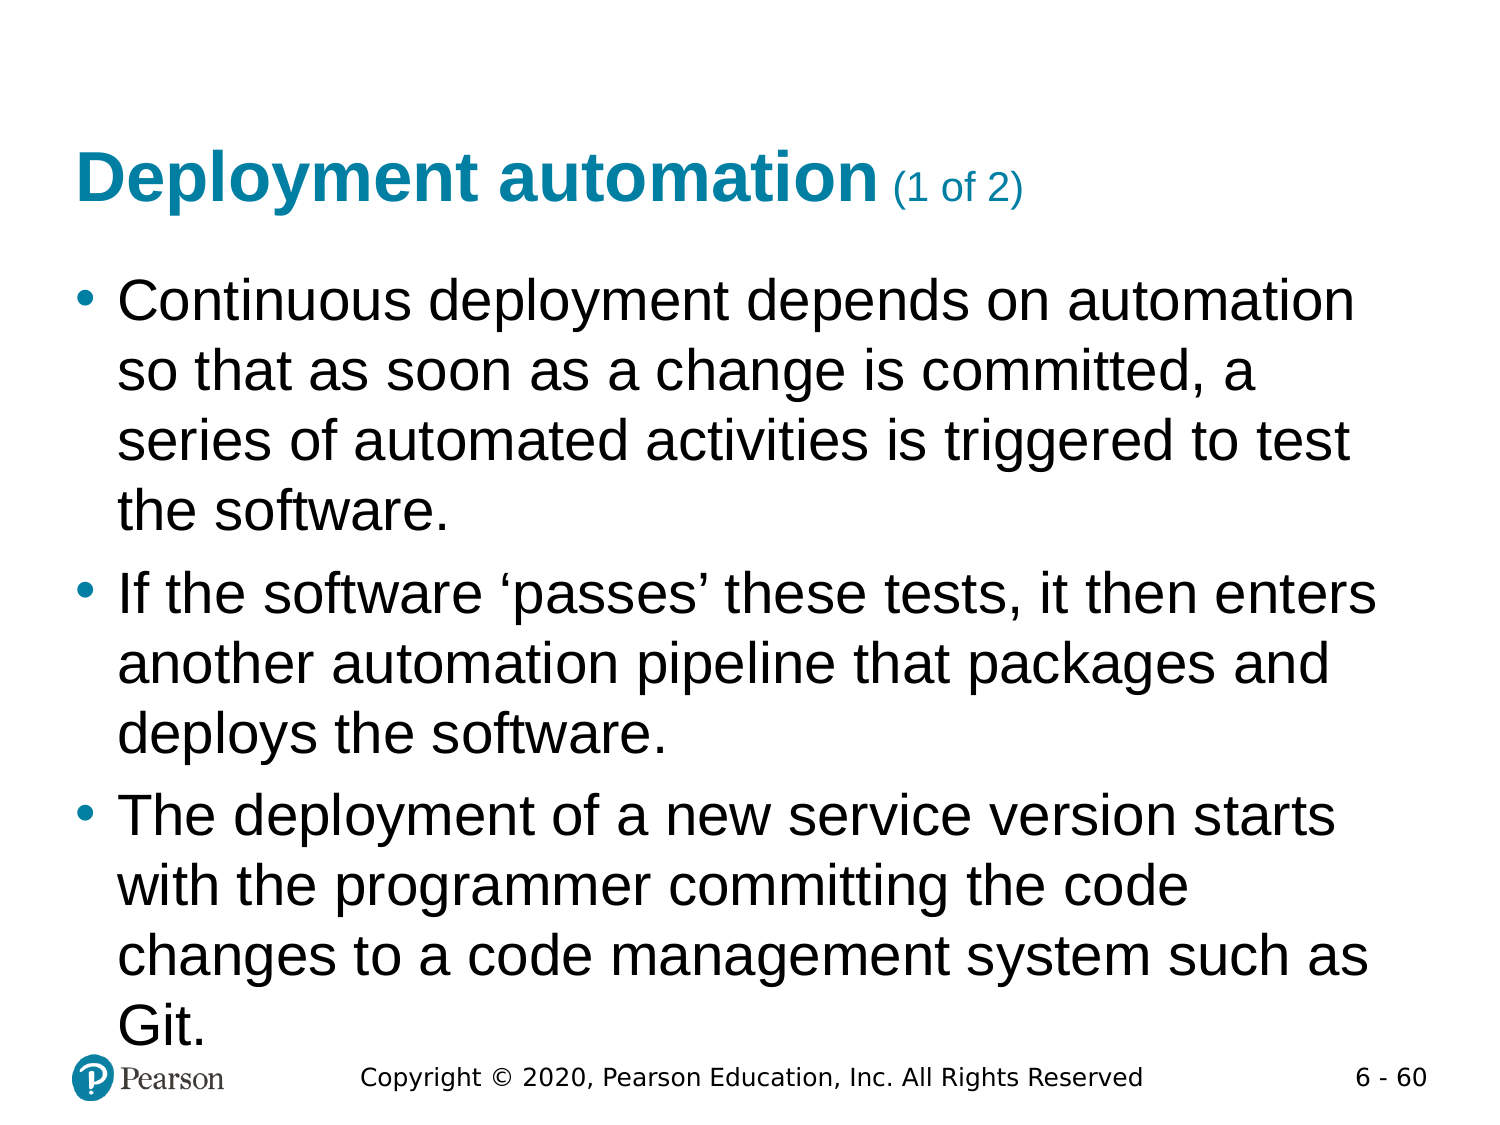

# Deployment automation (1 of 2)
Continuous deployment depends on automation so that as soon as a change is committed, a series of automated activities is triggered to test the software.
If the software ‘passes’ these tests, it then enters another automation pipeline that packages and deploys the software.
The deployment of a new service version starts with the programmer committing the code changes to a code management system such as Git.